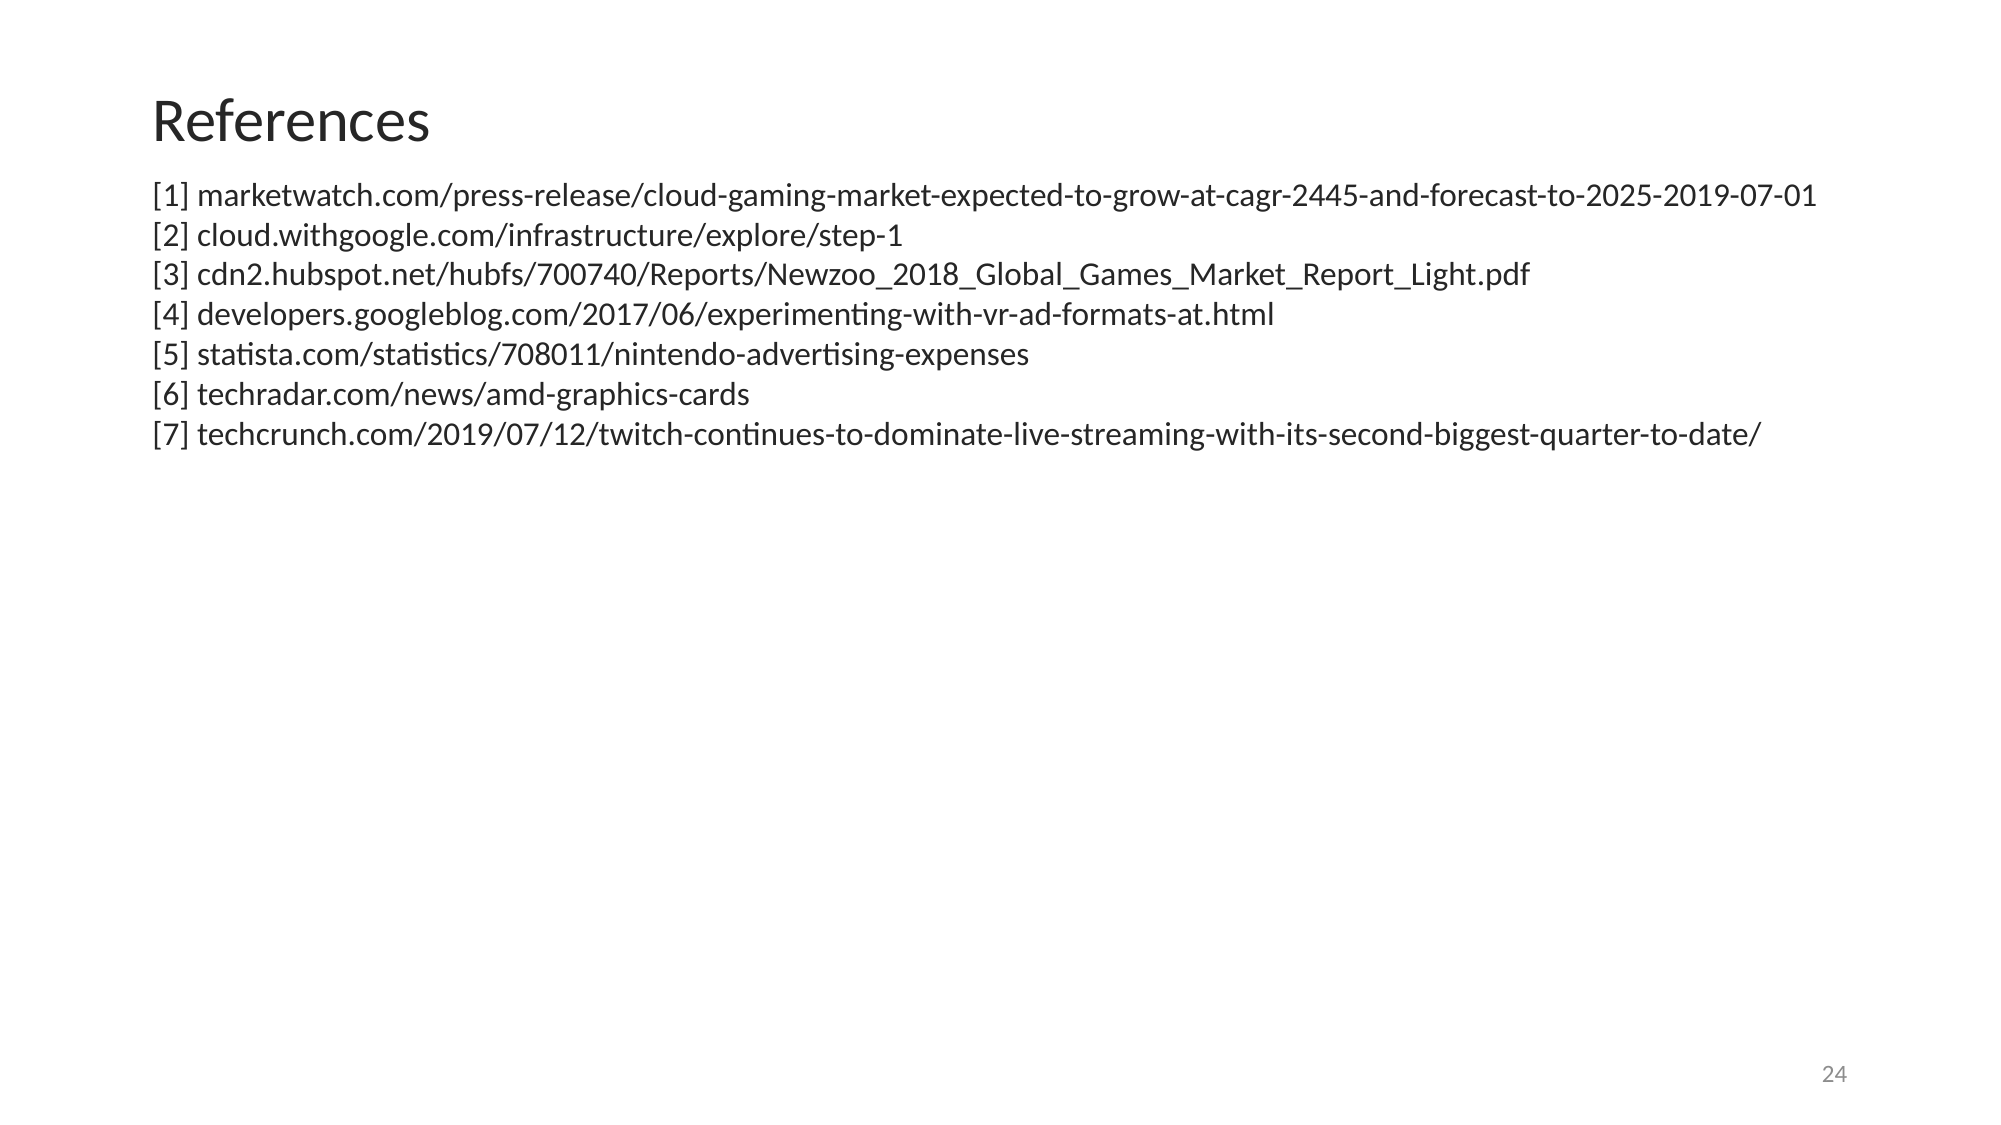

# References
[1] marketwatch.com/press-release/cloud-gaming-market-expected-to-grow-at-cagr-2445-and-forecast-to-2025-2019-07-01
[2] cloud.withgoogle.com/infrastructure/explore/step-1
[3] cdn2.hubspot.net/hubfs/700740/Reports/Newzoo_2018_Global_Games_Market_Report_Light.pdf
[4] developers.googleblog.com/2017/06/experimenting-with-vr-ad-formats-at.html
[5] statista.com/statistics/708011/nintendo-advertising-expenses
[6] techradar.com/news/amd-graphics-cards
[7] techcrunch.com/2019/07/12/twitch-continues-to-dominate-live-streaming-with-its-second-biggest-quarter-to-date/

24